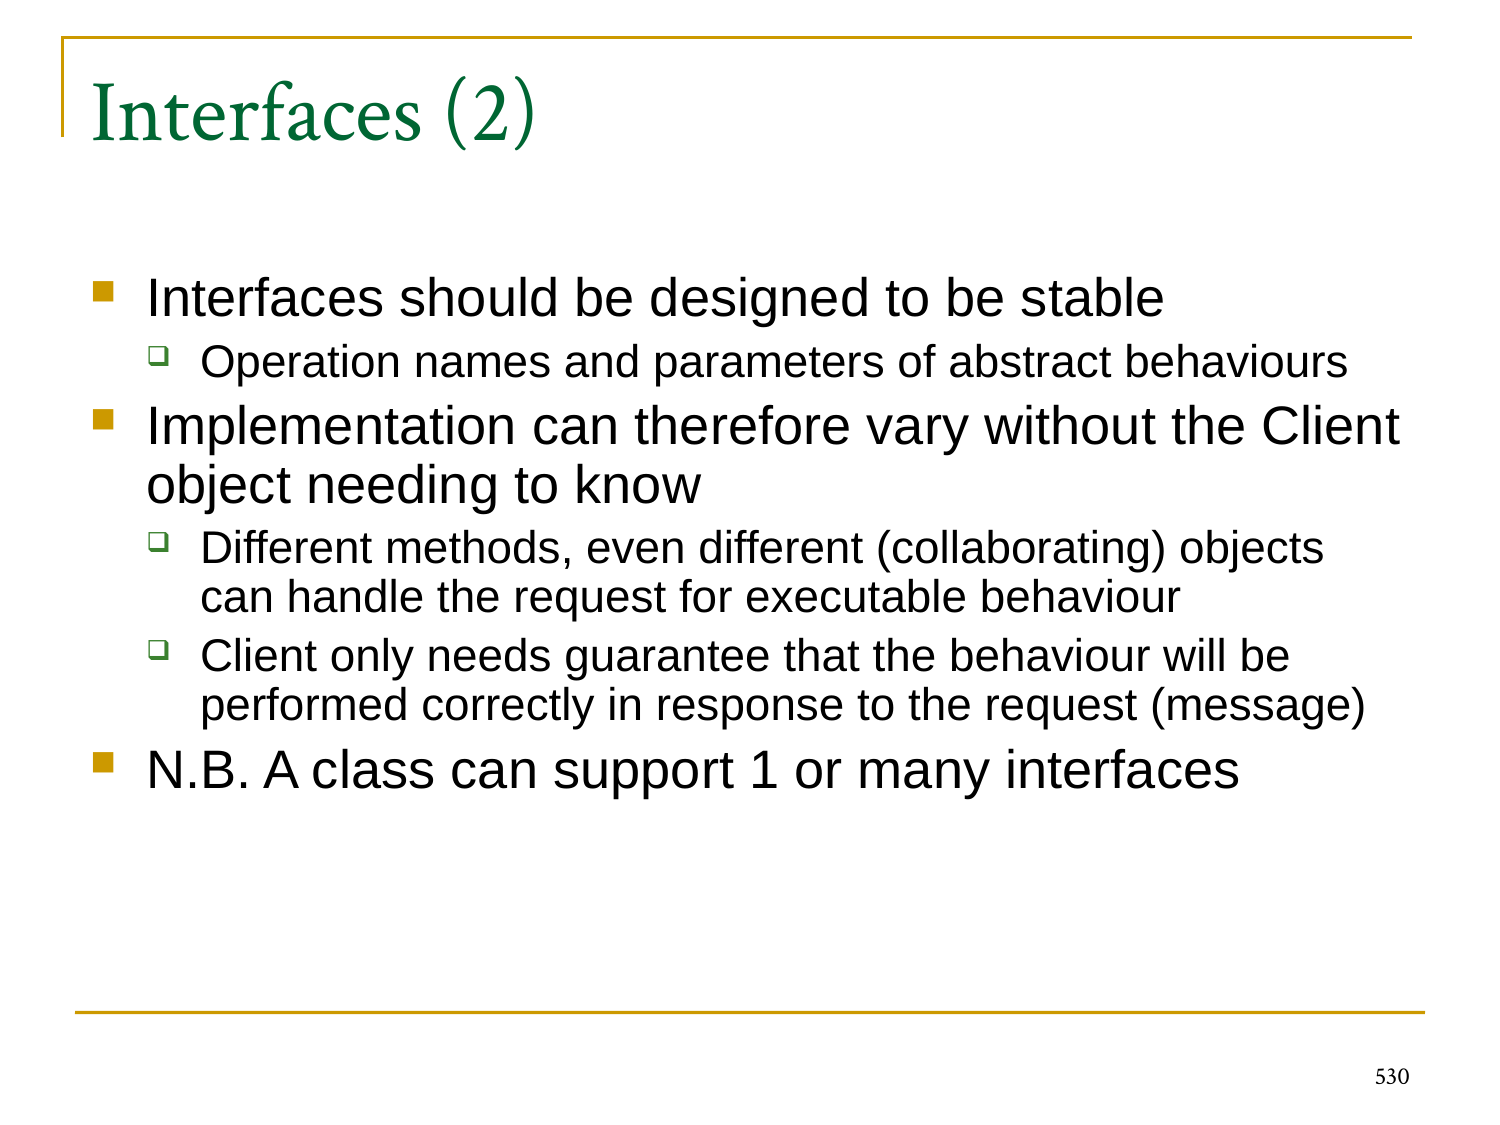

# Interfaces (2)
Interfaces should be designed to be stable
Operation names and parameters of abstract behaviours
Implementation can therefore vary without the Client object needing to know
Different methods, even different (collaborating) objects can handle the request for executable behaviour
Client only needs guarantee that the behaviour will be performed correctly in response to the request (message)
N.B. A class can support 1 or many interfaces
530